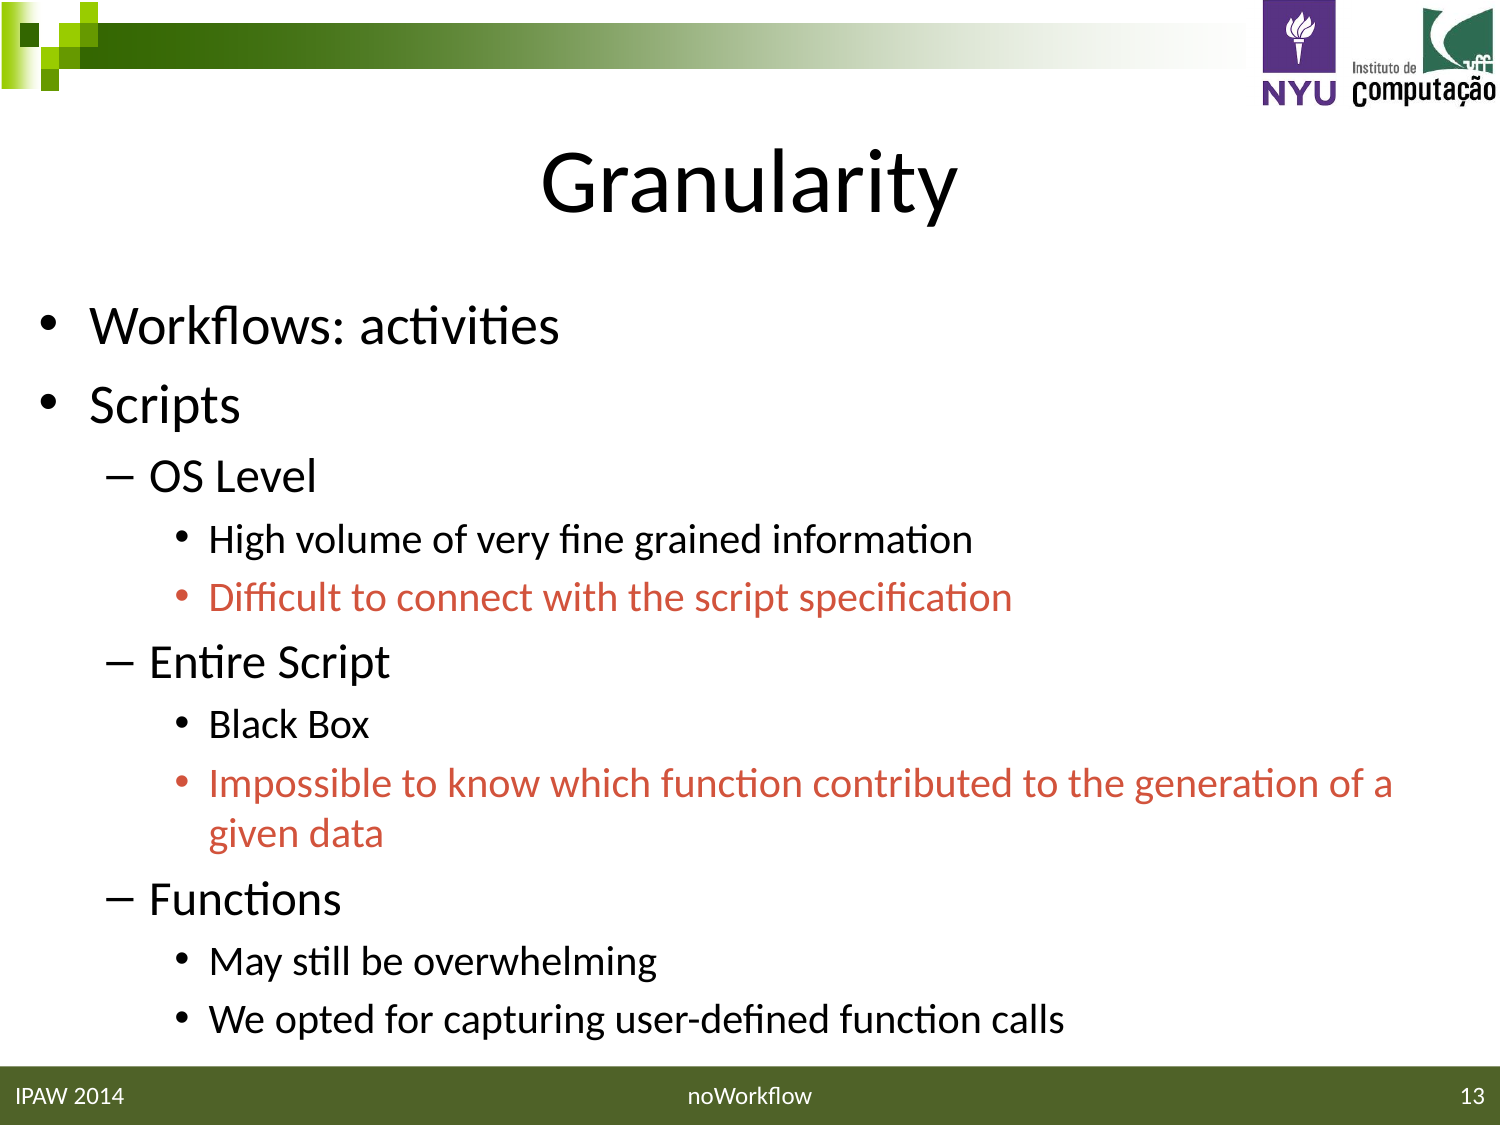

# Granularity
Workflows: activities
Scripts
OS Level
High volume of very fine grained information
Difficult to connect with the script specification
Entire Script
Black Box
Impossible to know which function contributed to the generation of a given data
Functions
May still be overwhelming
We opted for capturing user-defined function calls
IPAW 2014
noWorkflow
13